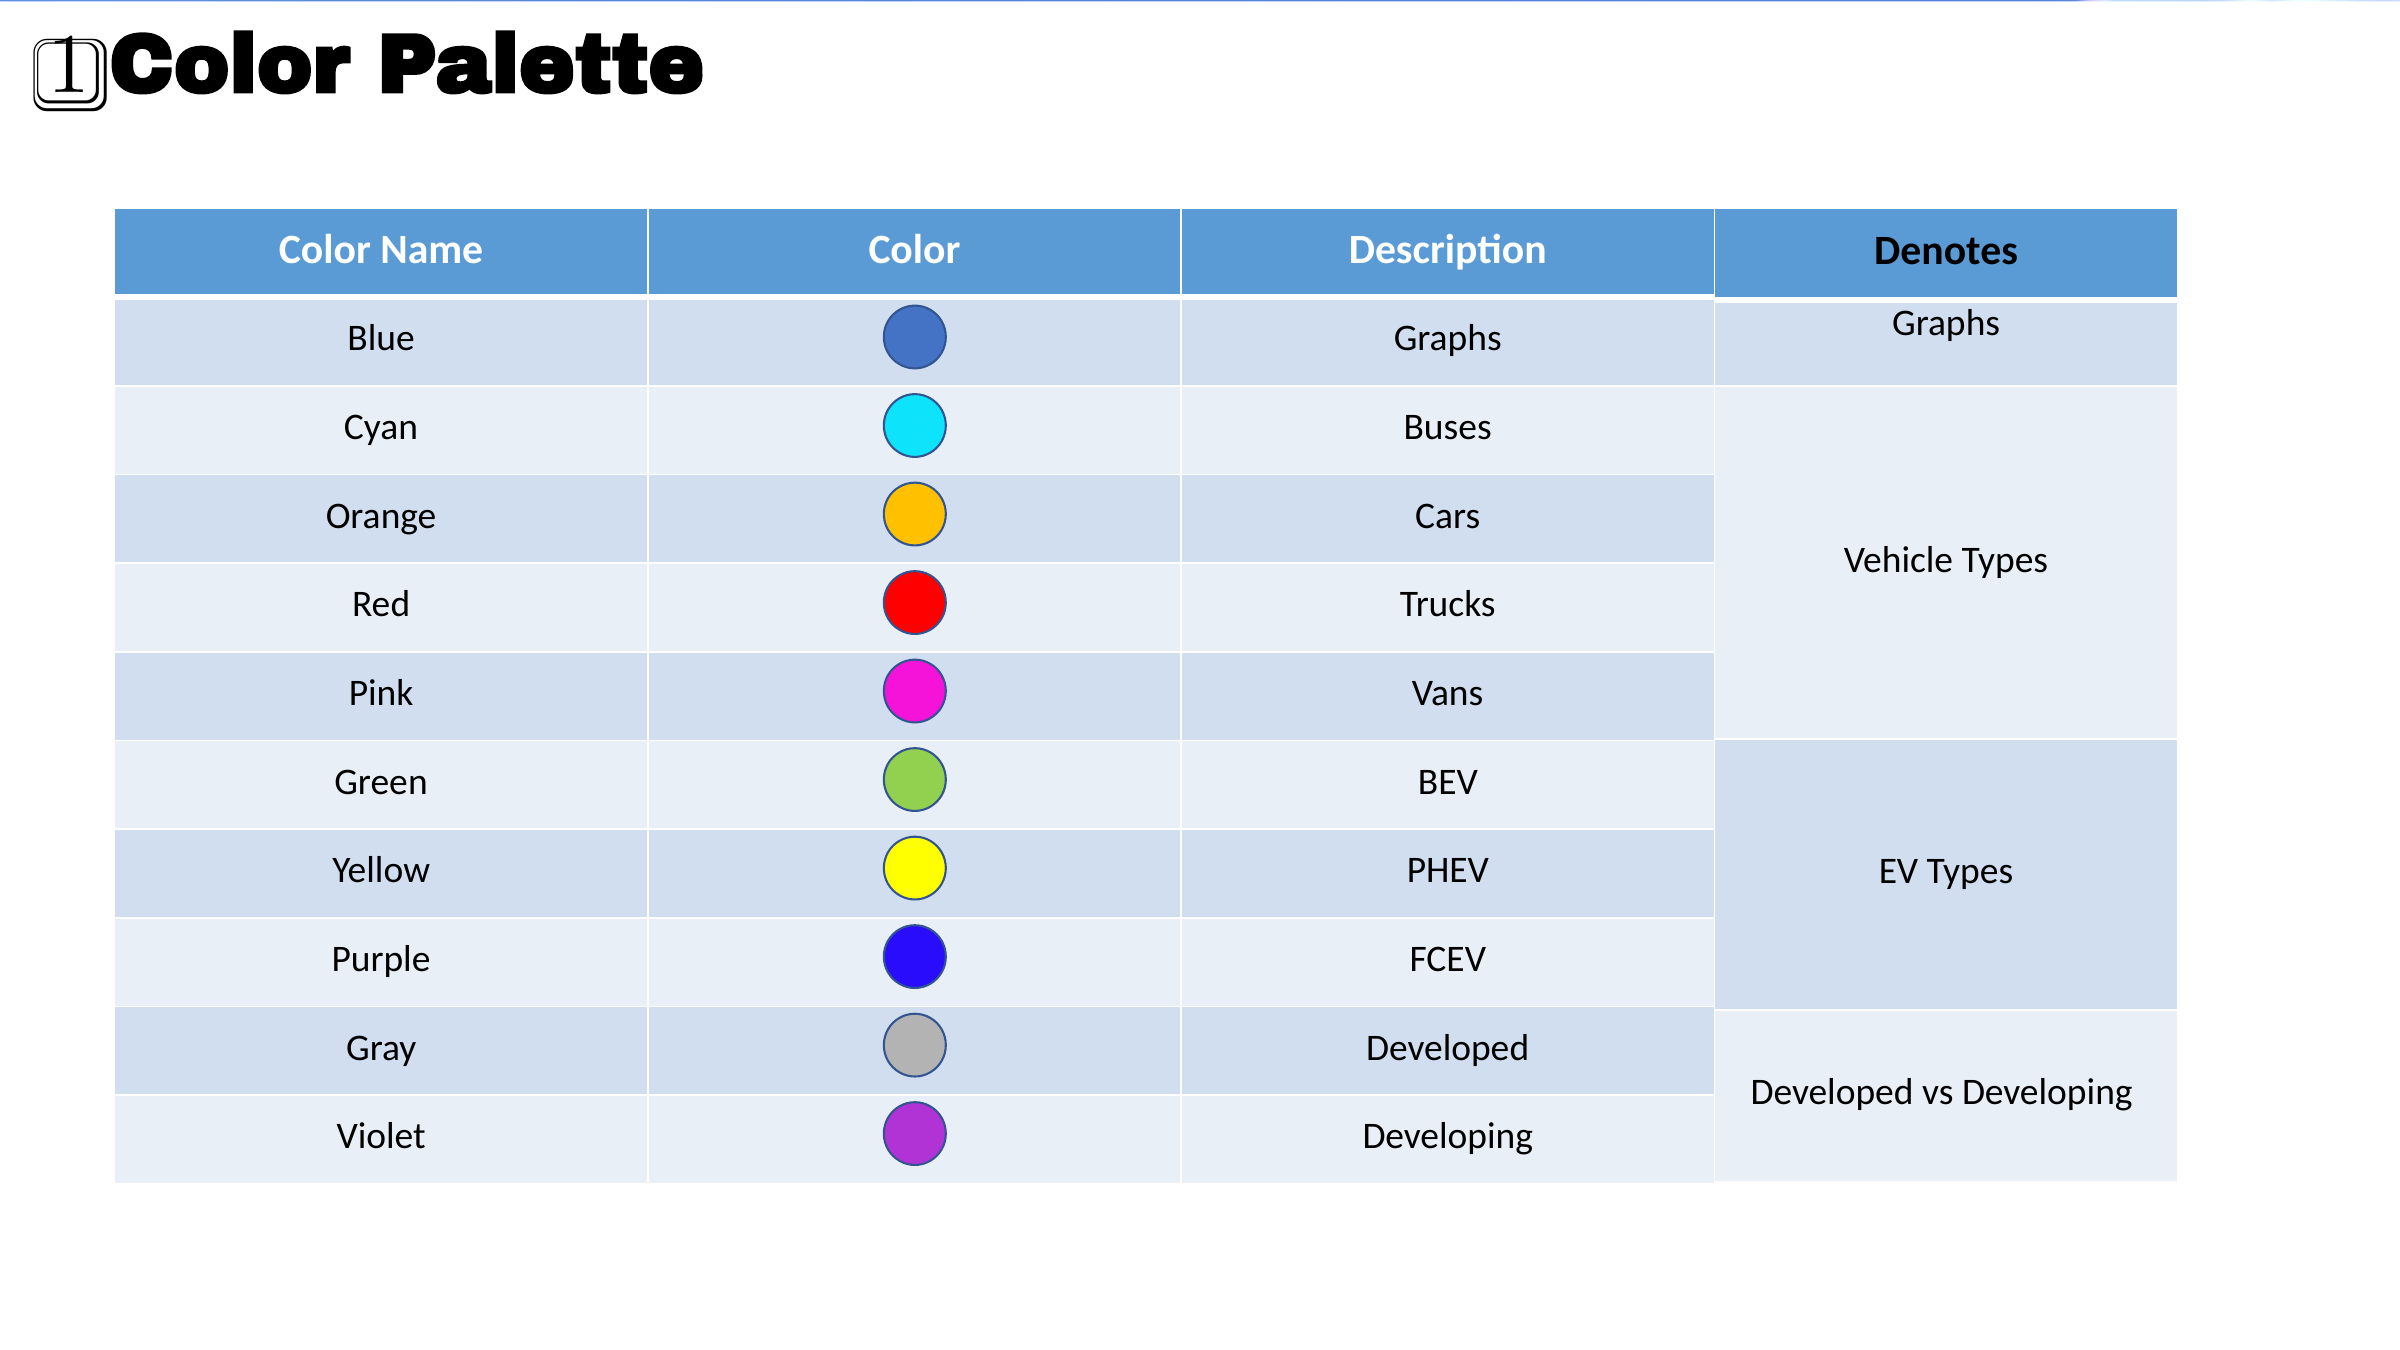

1️⃣ Color Palette

| Color Name | Color | Description |
| --- | --- | --- |
| Blue |  | Graphs |
| Cyan |  | Buses |
| Orange |  | Cars |
| Red |  | Trucks |
| Pink |  | Vans |
| Green |  | BEV |
| Yellow |  | PHEV |
| Purple |  | FCEV |
| Gray |  | Developed |
| Violet |  | Developing |
| Denotes |
| --- |
| Graphs |
| Vehicle Types |
| EV Types |
| Developed vs Developing |